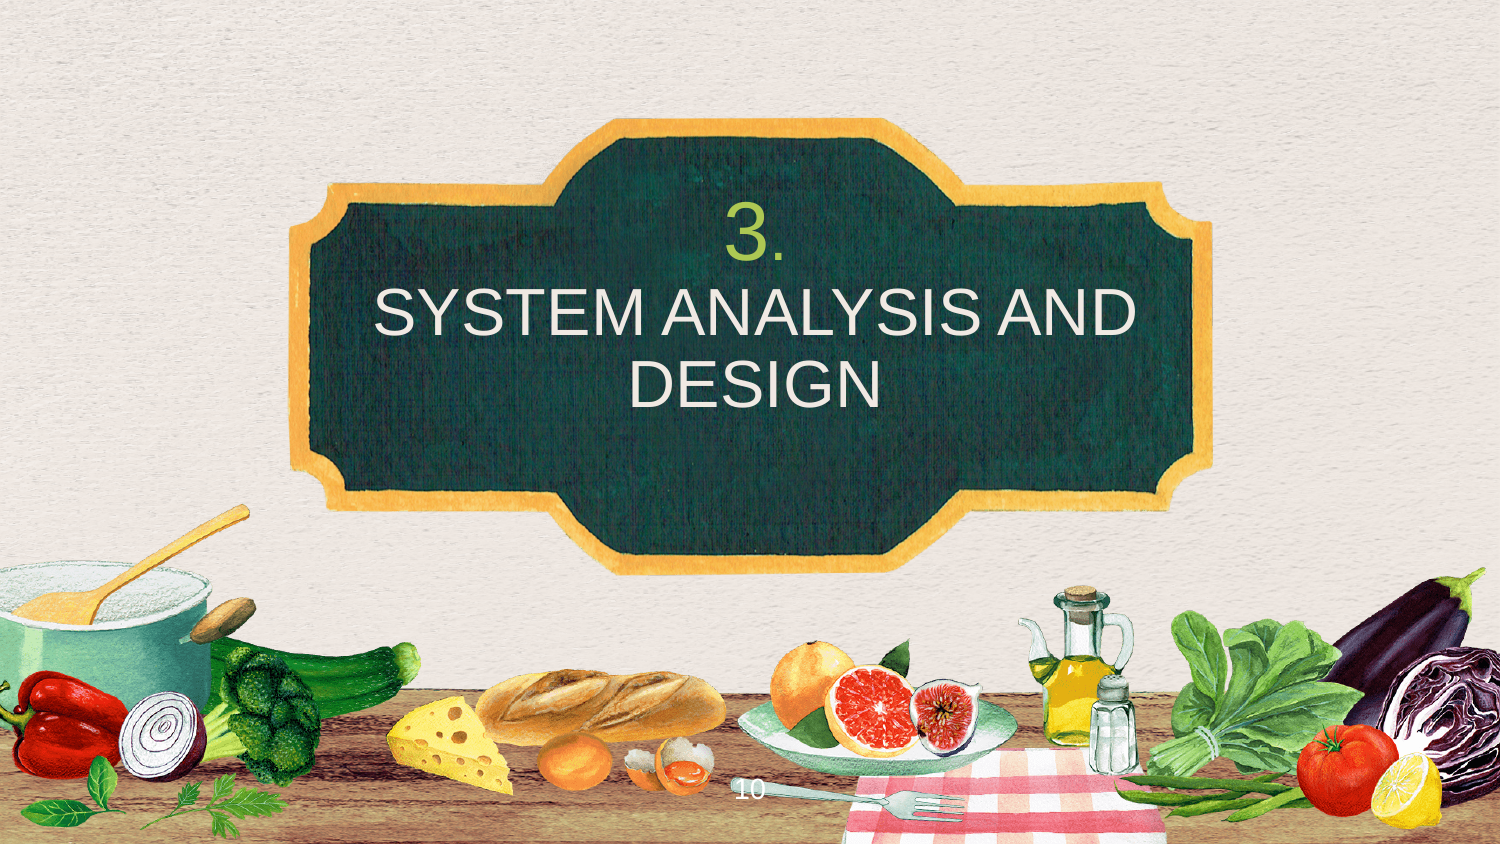

# 3. SYSTEM ANALYSIS AND DESIGN
10